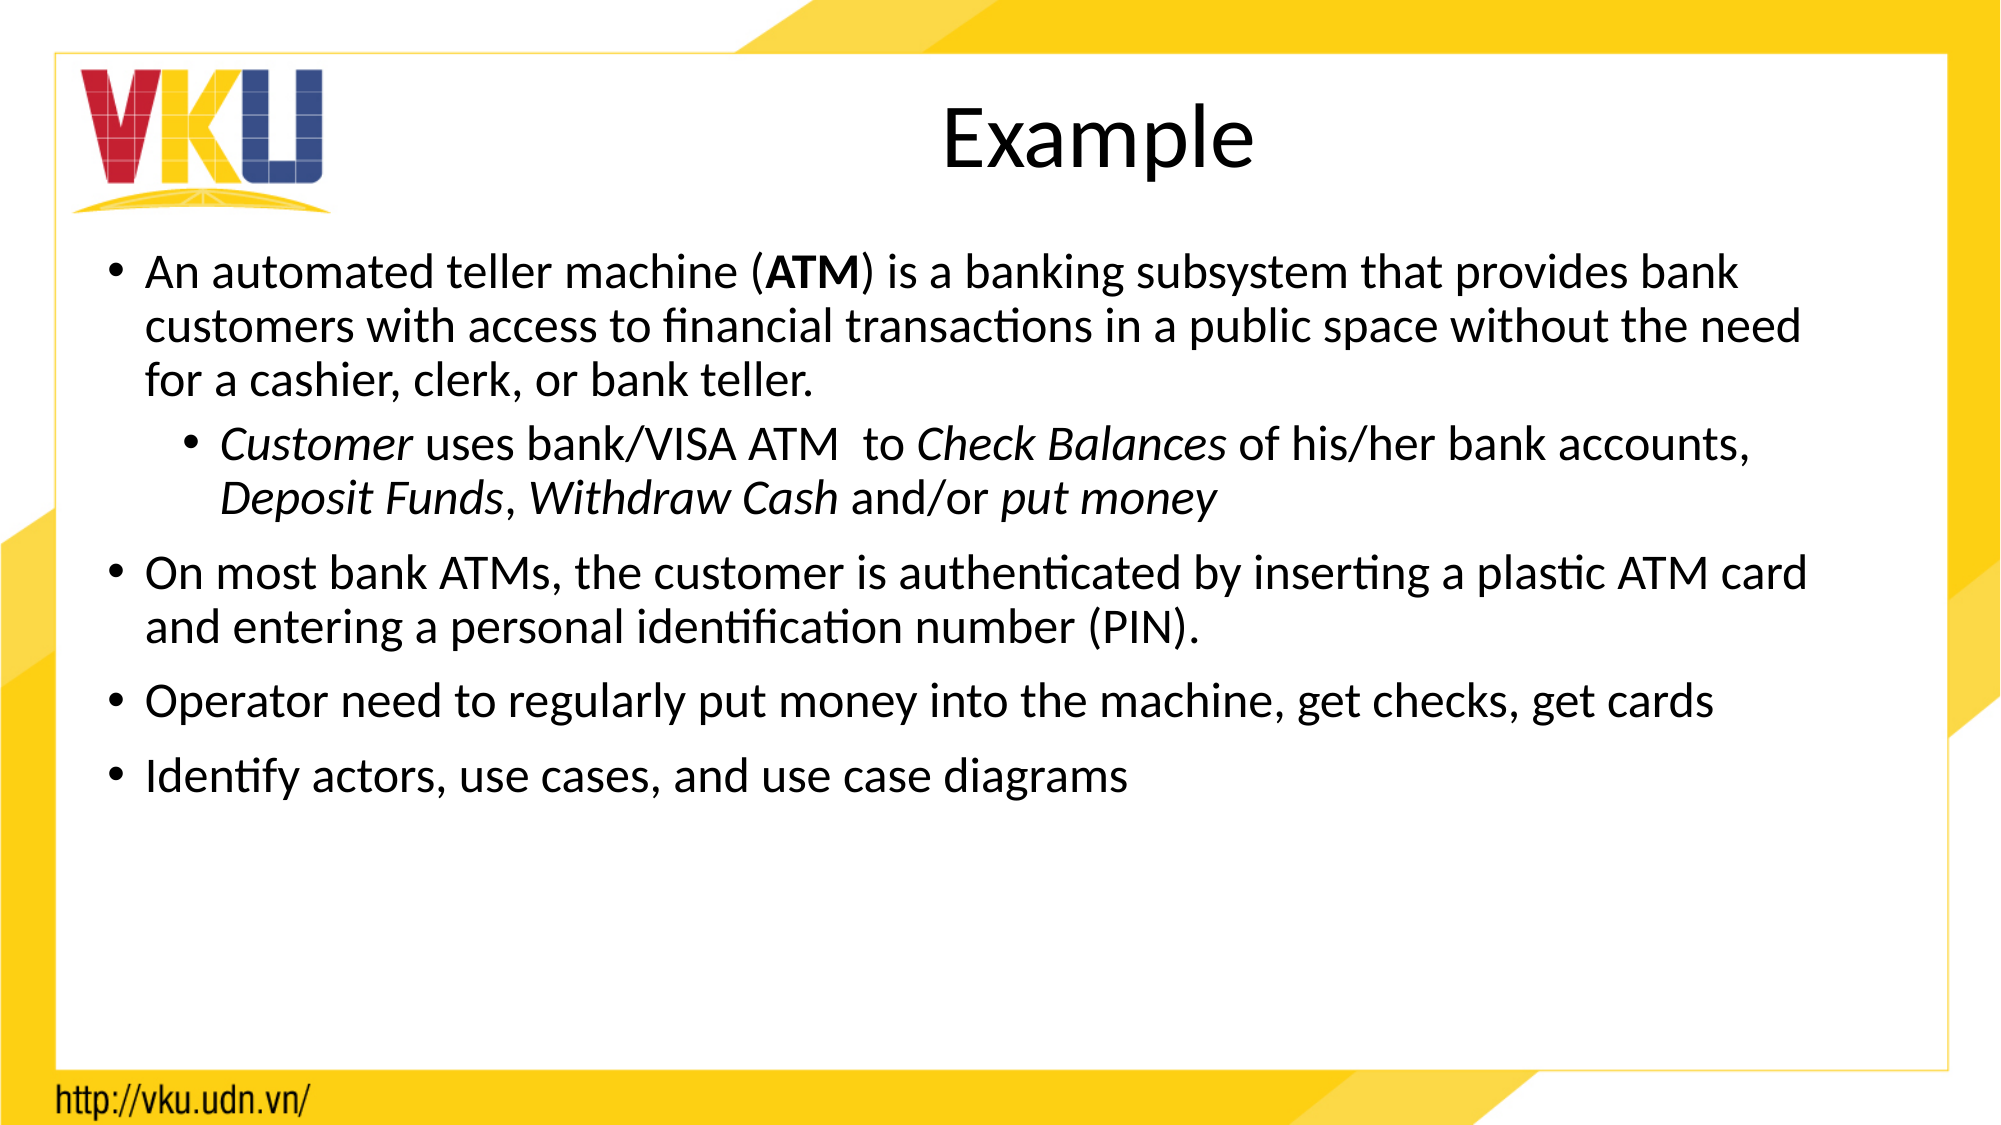

# Example
An automated teller machine (ATM) is a banking subsystem that provides bank customers with access to financial transactions in a public space without the need for a cashier, clerk, or bank teller.
Customer uses bank/VISA ATM  to Check Balances of his/her bank accounts, Deposit Funds, Withdraw Cash and/or put money
On most bank ATMs, the customer is authenticated by inserting a plastic ATM card and entering a personal identification number (PIN).
Operator need to regularly put money into the machine, get checks, get cards
Identify actors, use cases, and use case diagrams
64